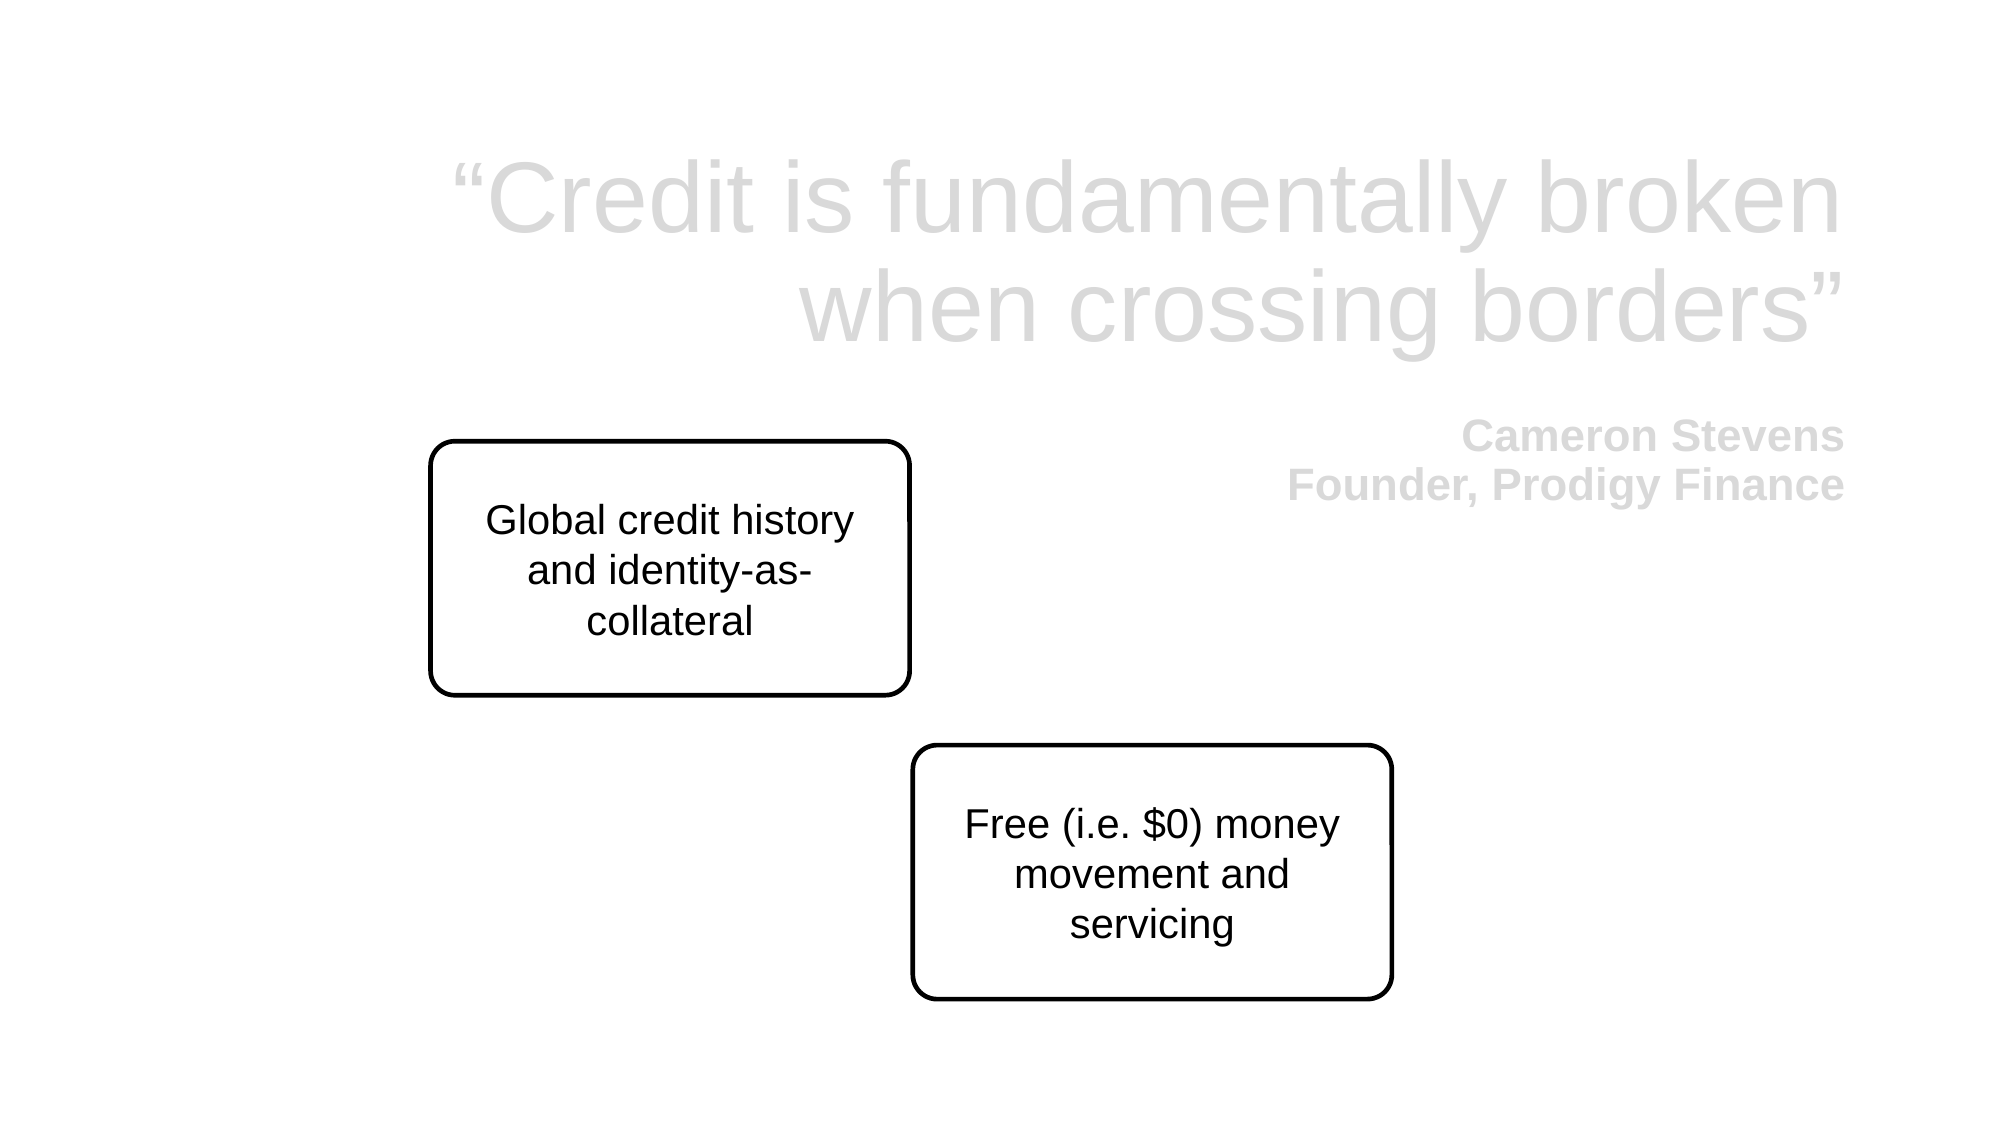

# “Credit is fundamentally broken when crossing borders” Cameron Stevens Founder, Prodigy Finance
Global credit history and identity-as-collateral
Free (i.e. $0) money movement and servicing